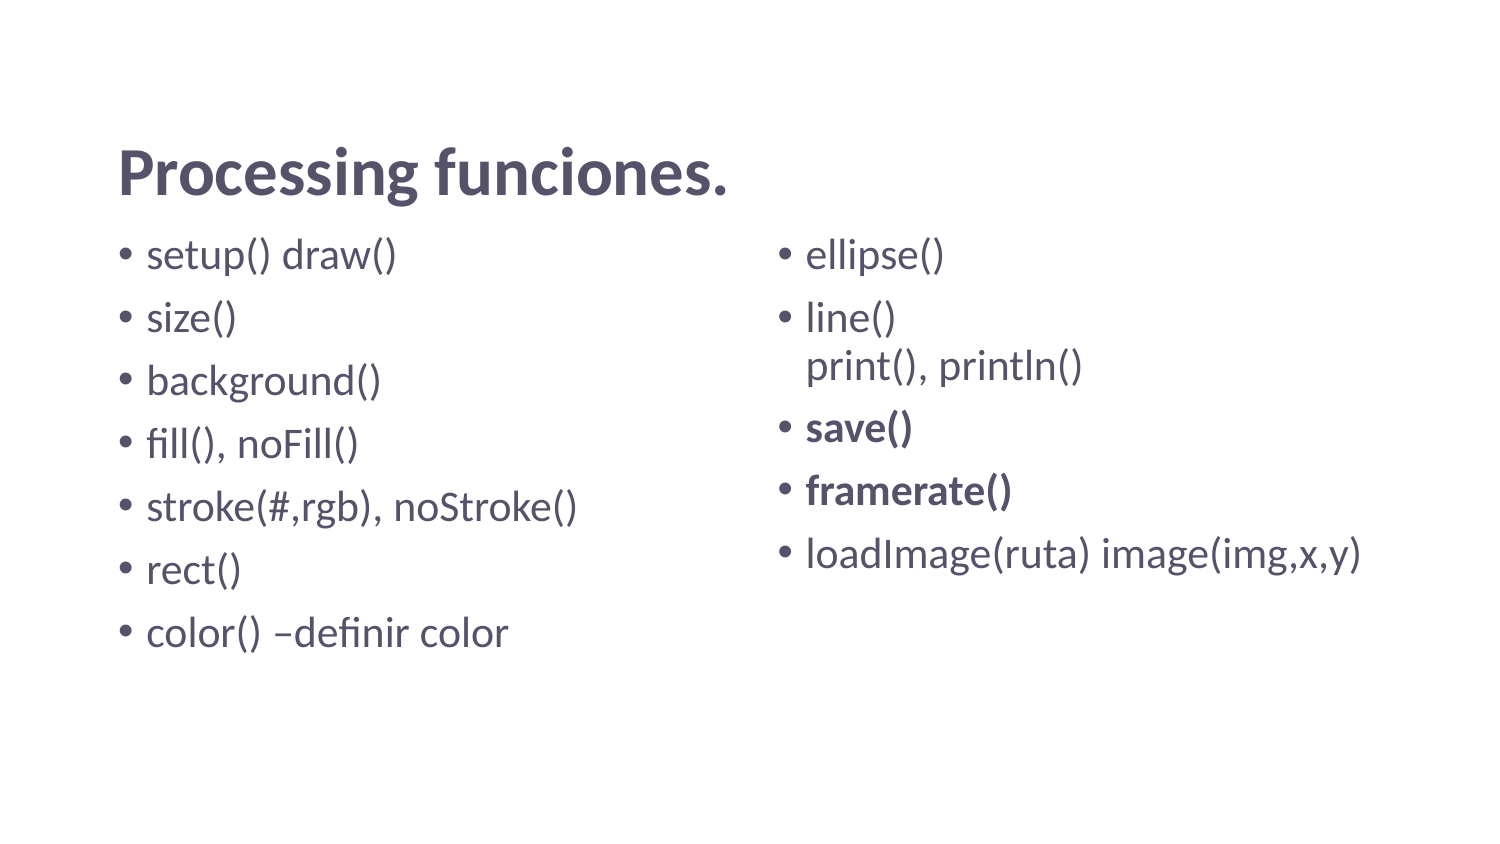

# Processing funciones.
setup() draw()
size()
background()
fill(), noFill()
stroke(#,rgb), noStroke()
rect()
color() –definir color
ellipse()
line()
print(), println()
save()
framerate()
loadImage(ruta) image(img,x,y)